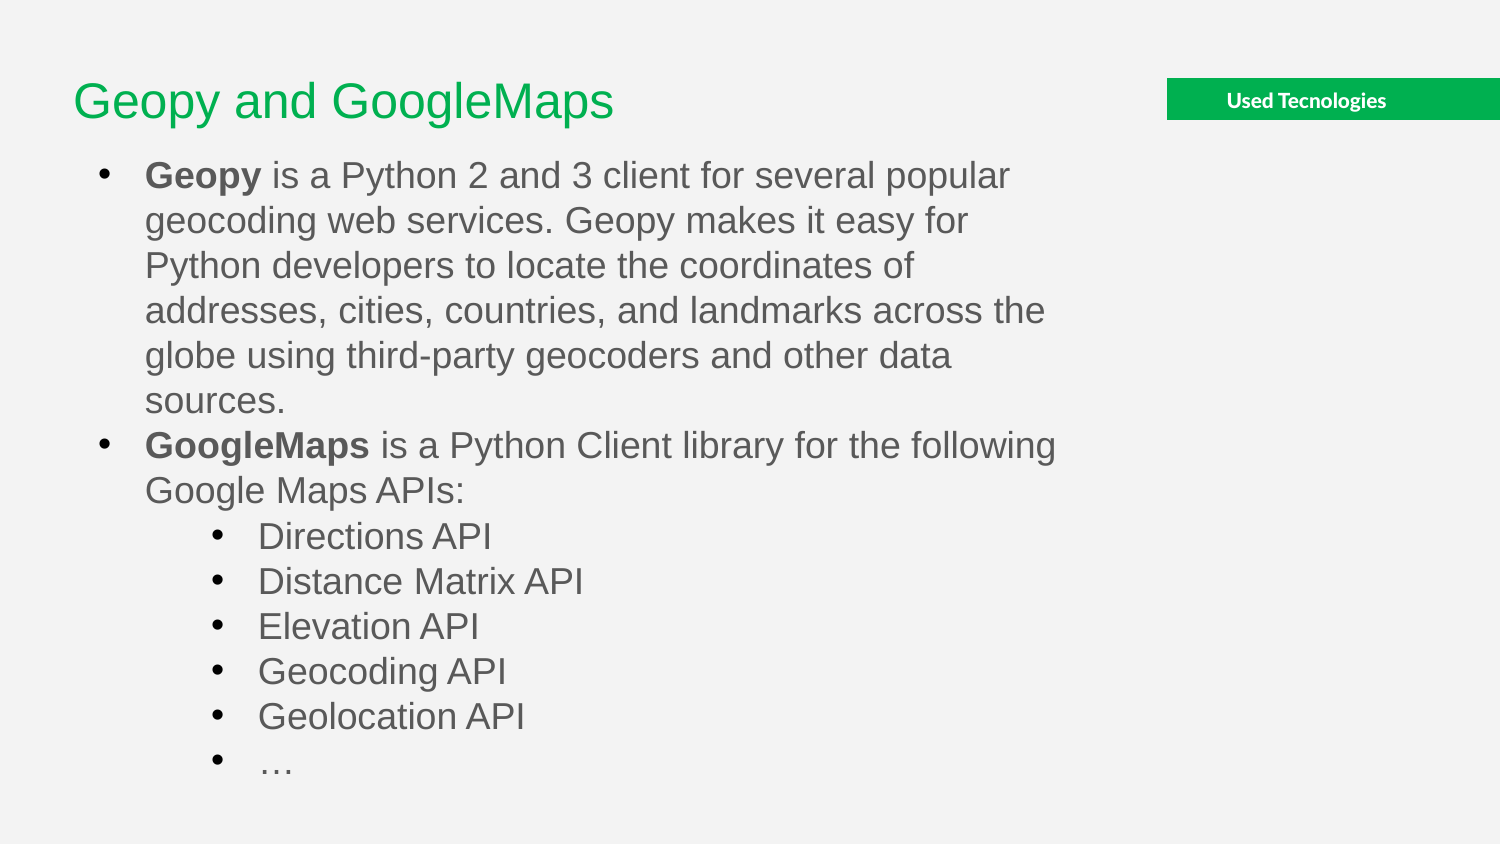

# Used Tecnologies
Geopy and GoogleMaps

Geopy is a Python 2 and 3 client for several popular geocoding web services. Geopy makes it easy for Python developers to locate the coordinates of addresses, cities, countries, and landmarks across the globe using third-party geocoders and other data sources.
GoogleMaps is a Python Client library for the following Google Maps APIs:

Directions API
Distance Matrix API
Elevation API
Geocoding API
Geolocation API
…